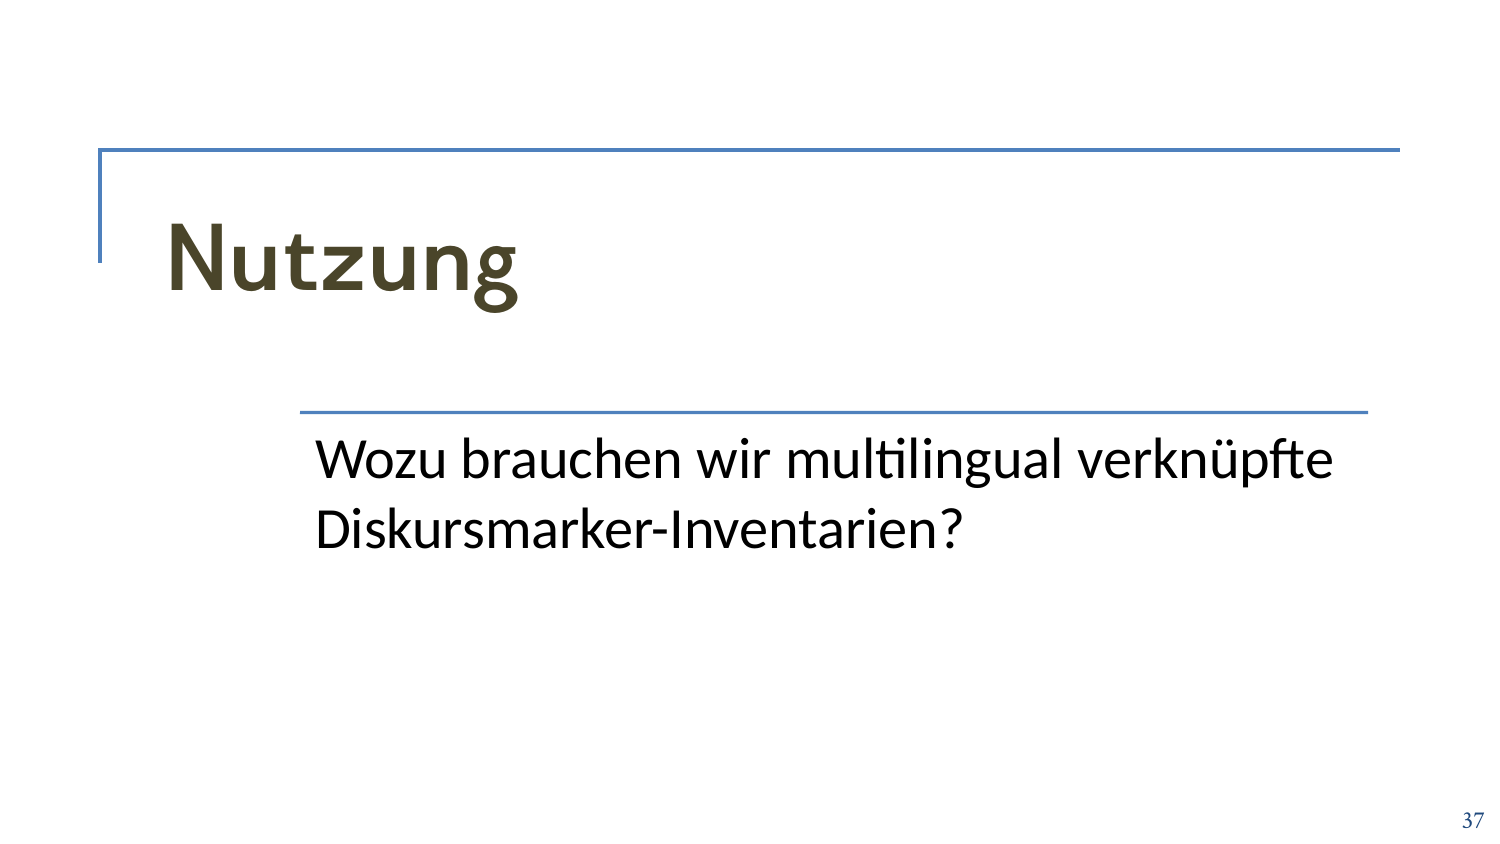

# Nutzung
Wozu brauchen wir multilingual verknüpfte Diskursmarker-Inventarien?
37